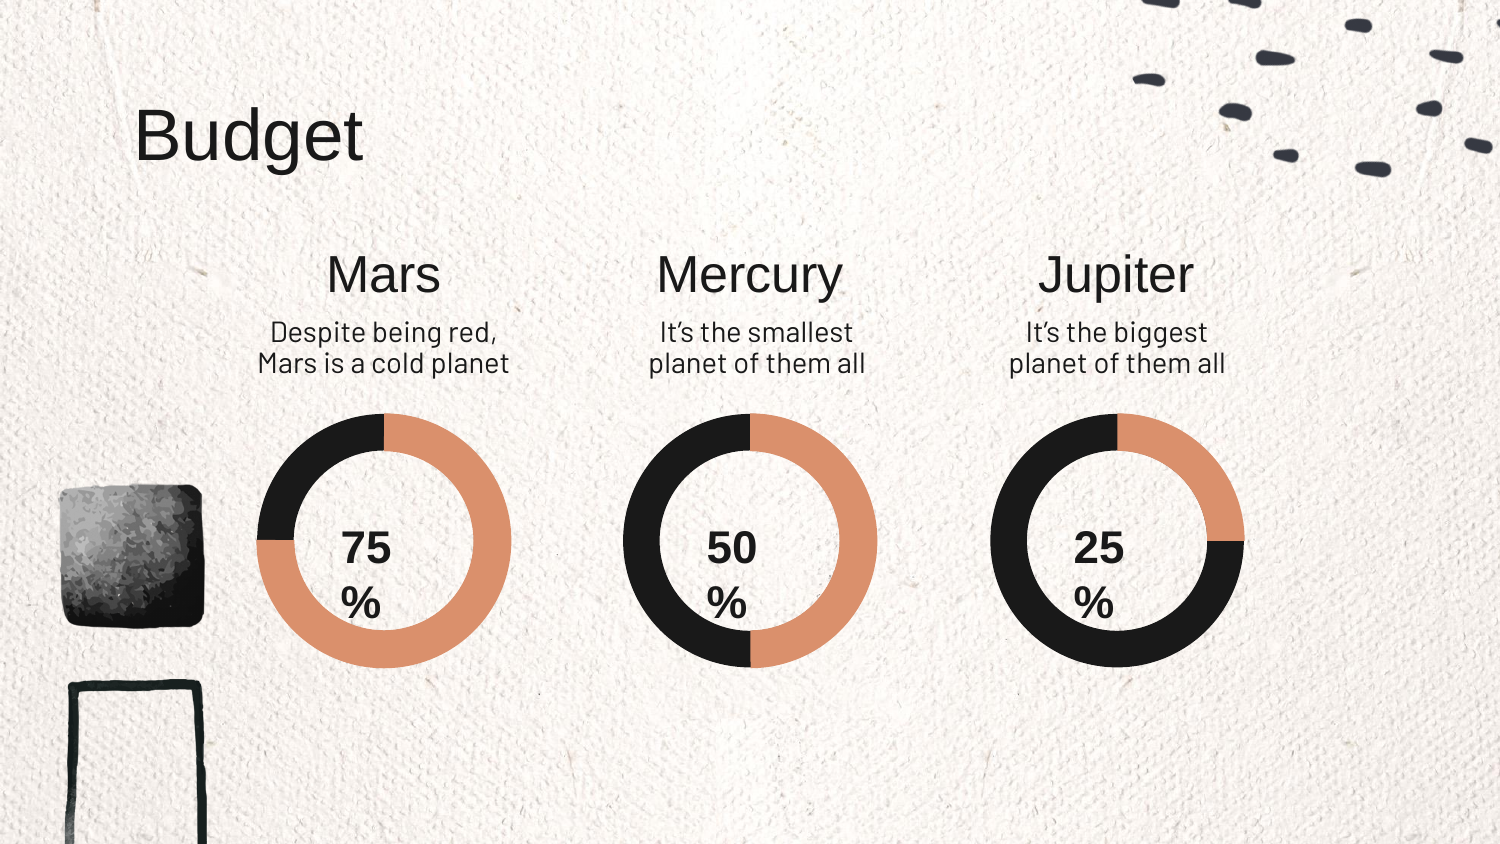

# Budget
Mars
Mercury
Jupiter
Despite being red, Mars is a cold planet
It’s the smallest planet of them all
It’s the biggest planet of them all

75%
50%
25%